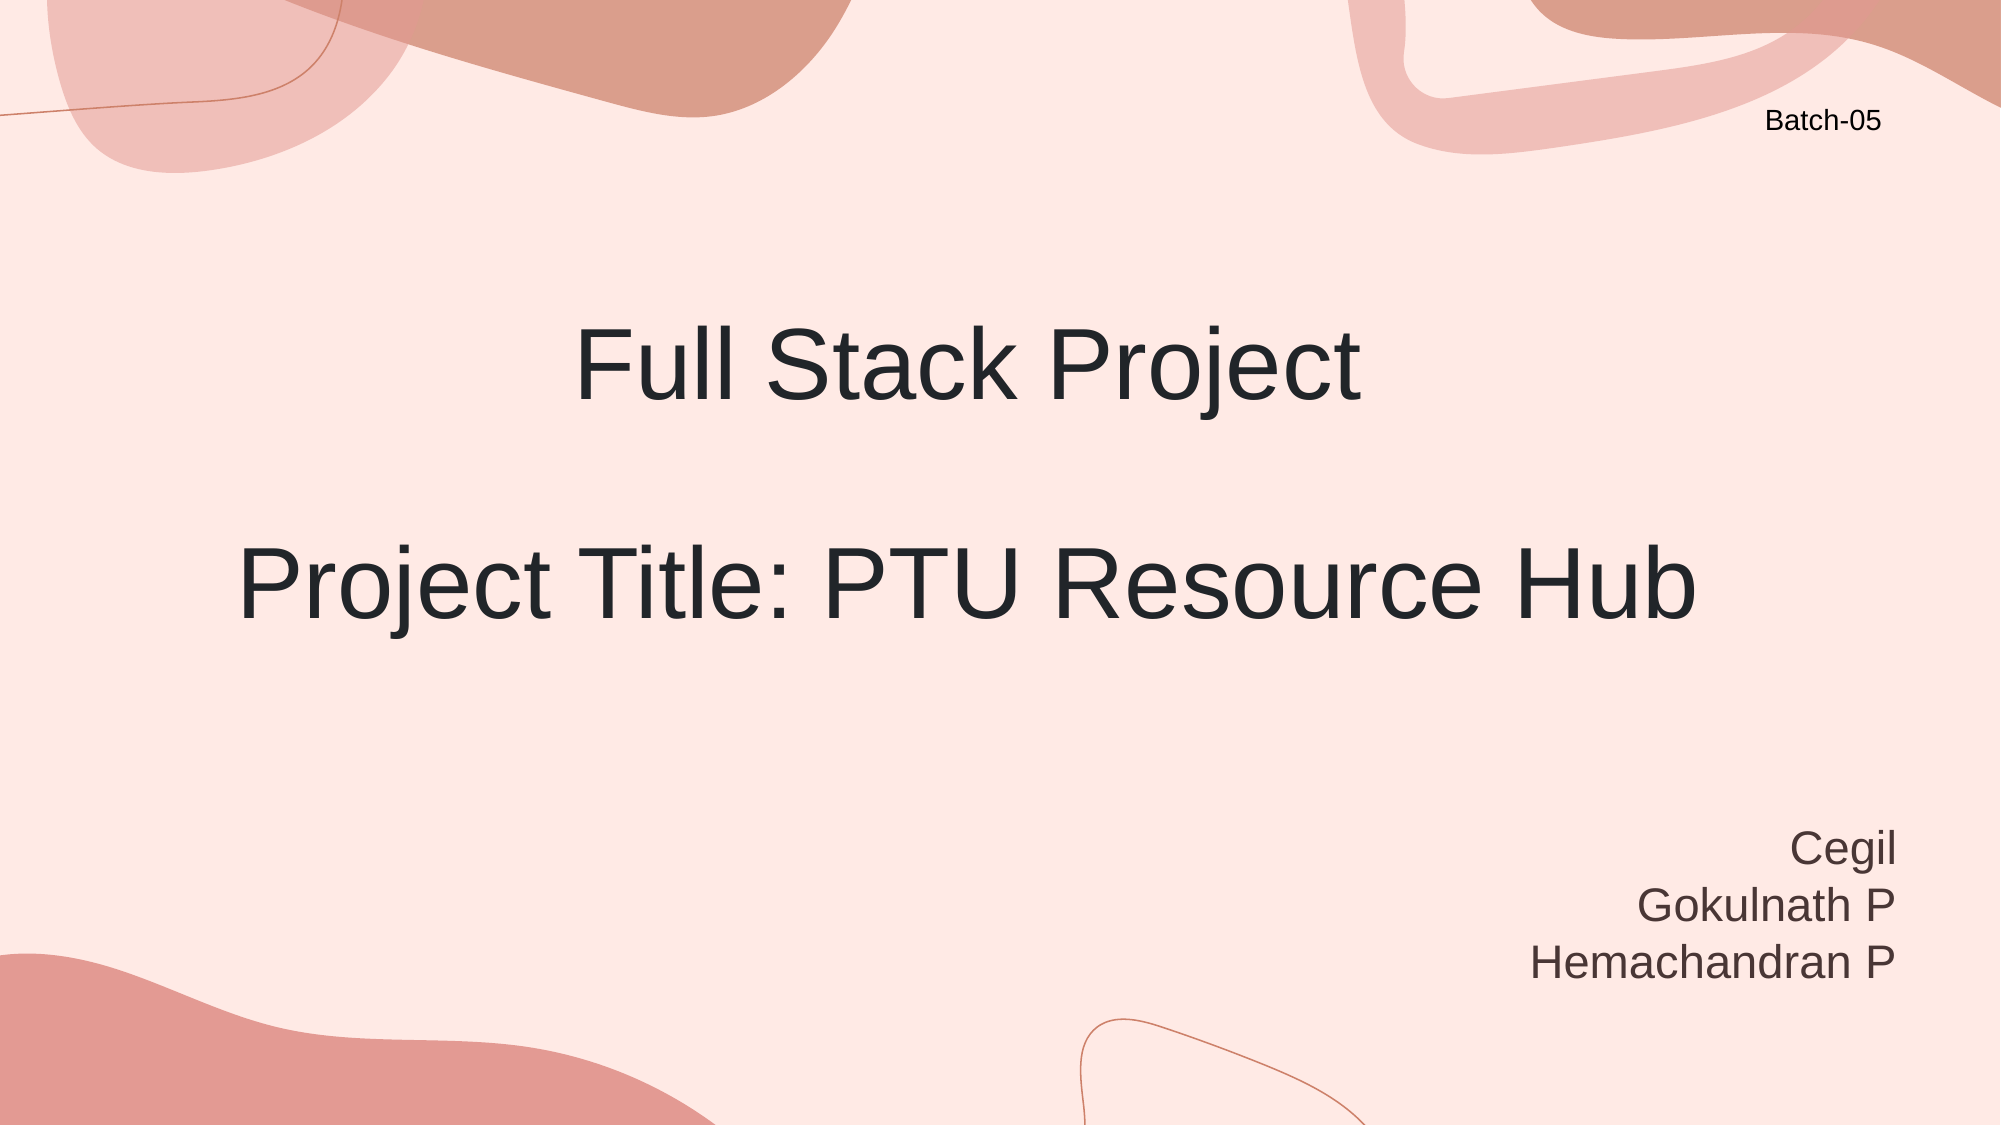

Batch-05

# Full Stack Project Project Title: PTU Resource Hub

Cegil
Gokulnath P
Hemachandran P